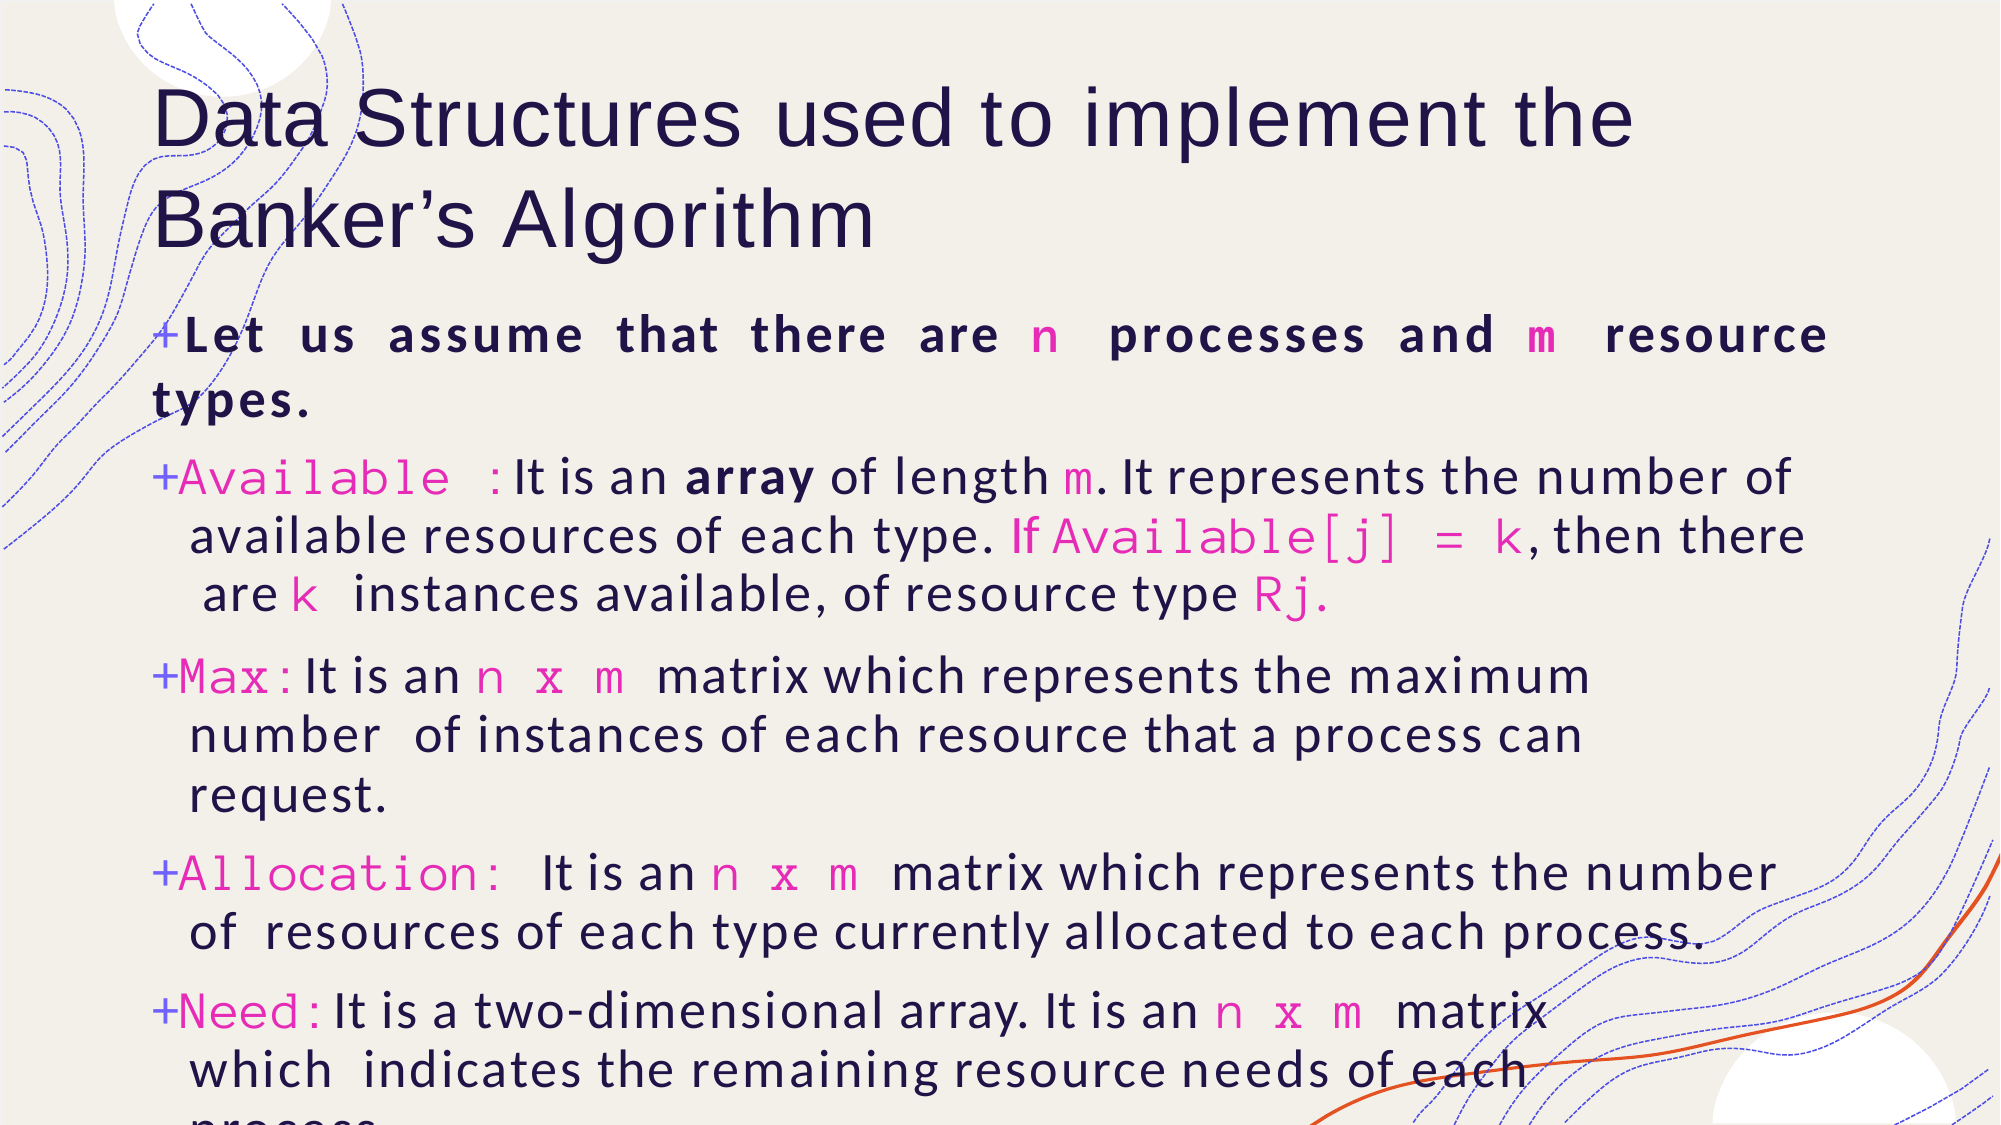

# Data Structures used to implement the
Banker’s Algorithm
+Let us assume that there are n processes and m resource types.
+Available :It is an array of length m. It represents the number of  available resources of each type. If Available[j] = k, then there  are k instances available, of resource type Rj.
+Max:It is an n x m matrix which represents the maximum number  of instances of each resource that a process can request.
+Allocation: It is an n x m matrix which represents the number of  resources of each type currently allocated to each process.
+Need:It is a two-dimensional array. It is an n x m matrix which  indicates the remaining resource needs of each process.